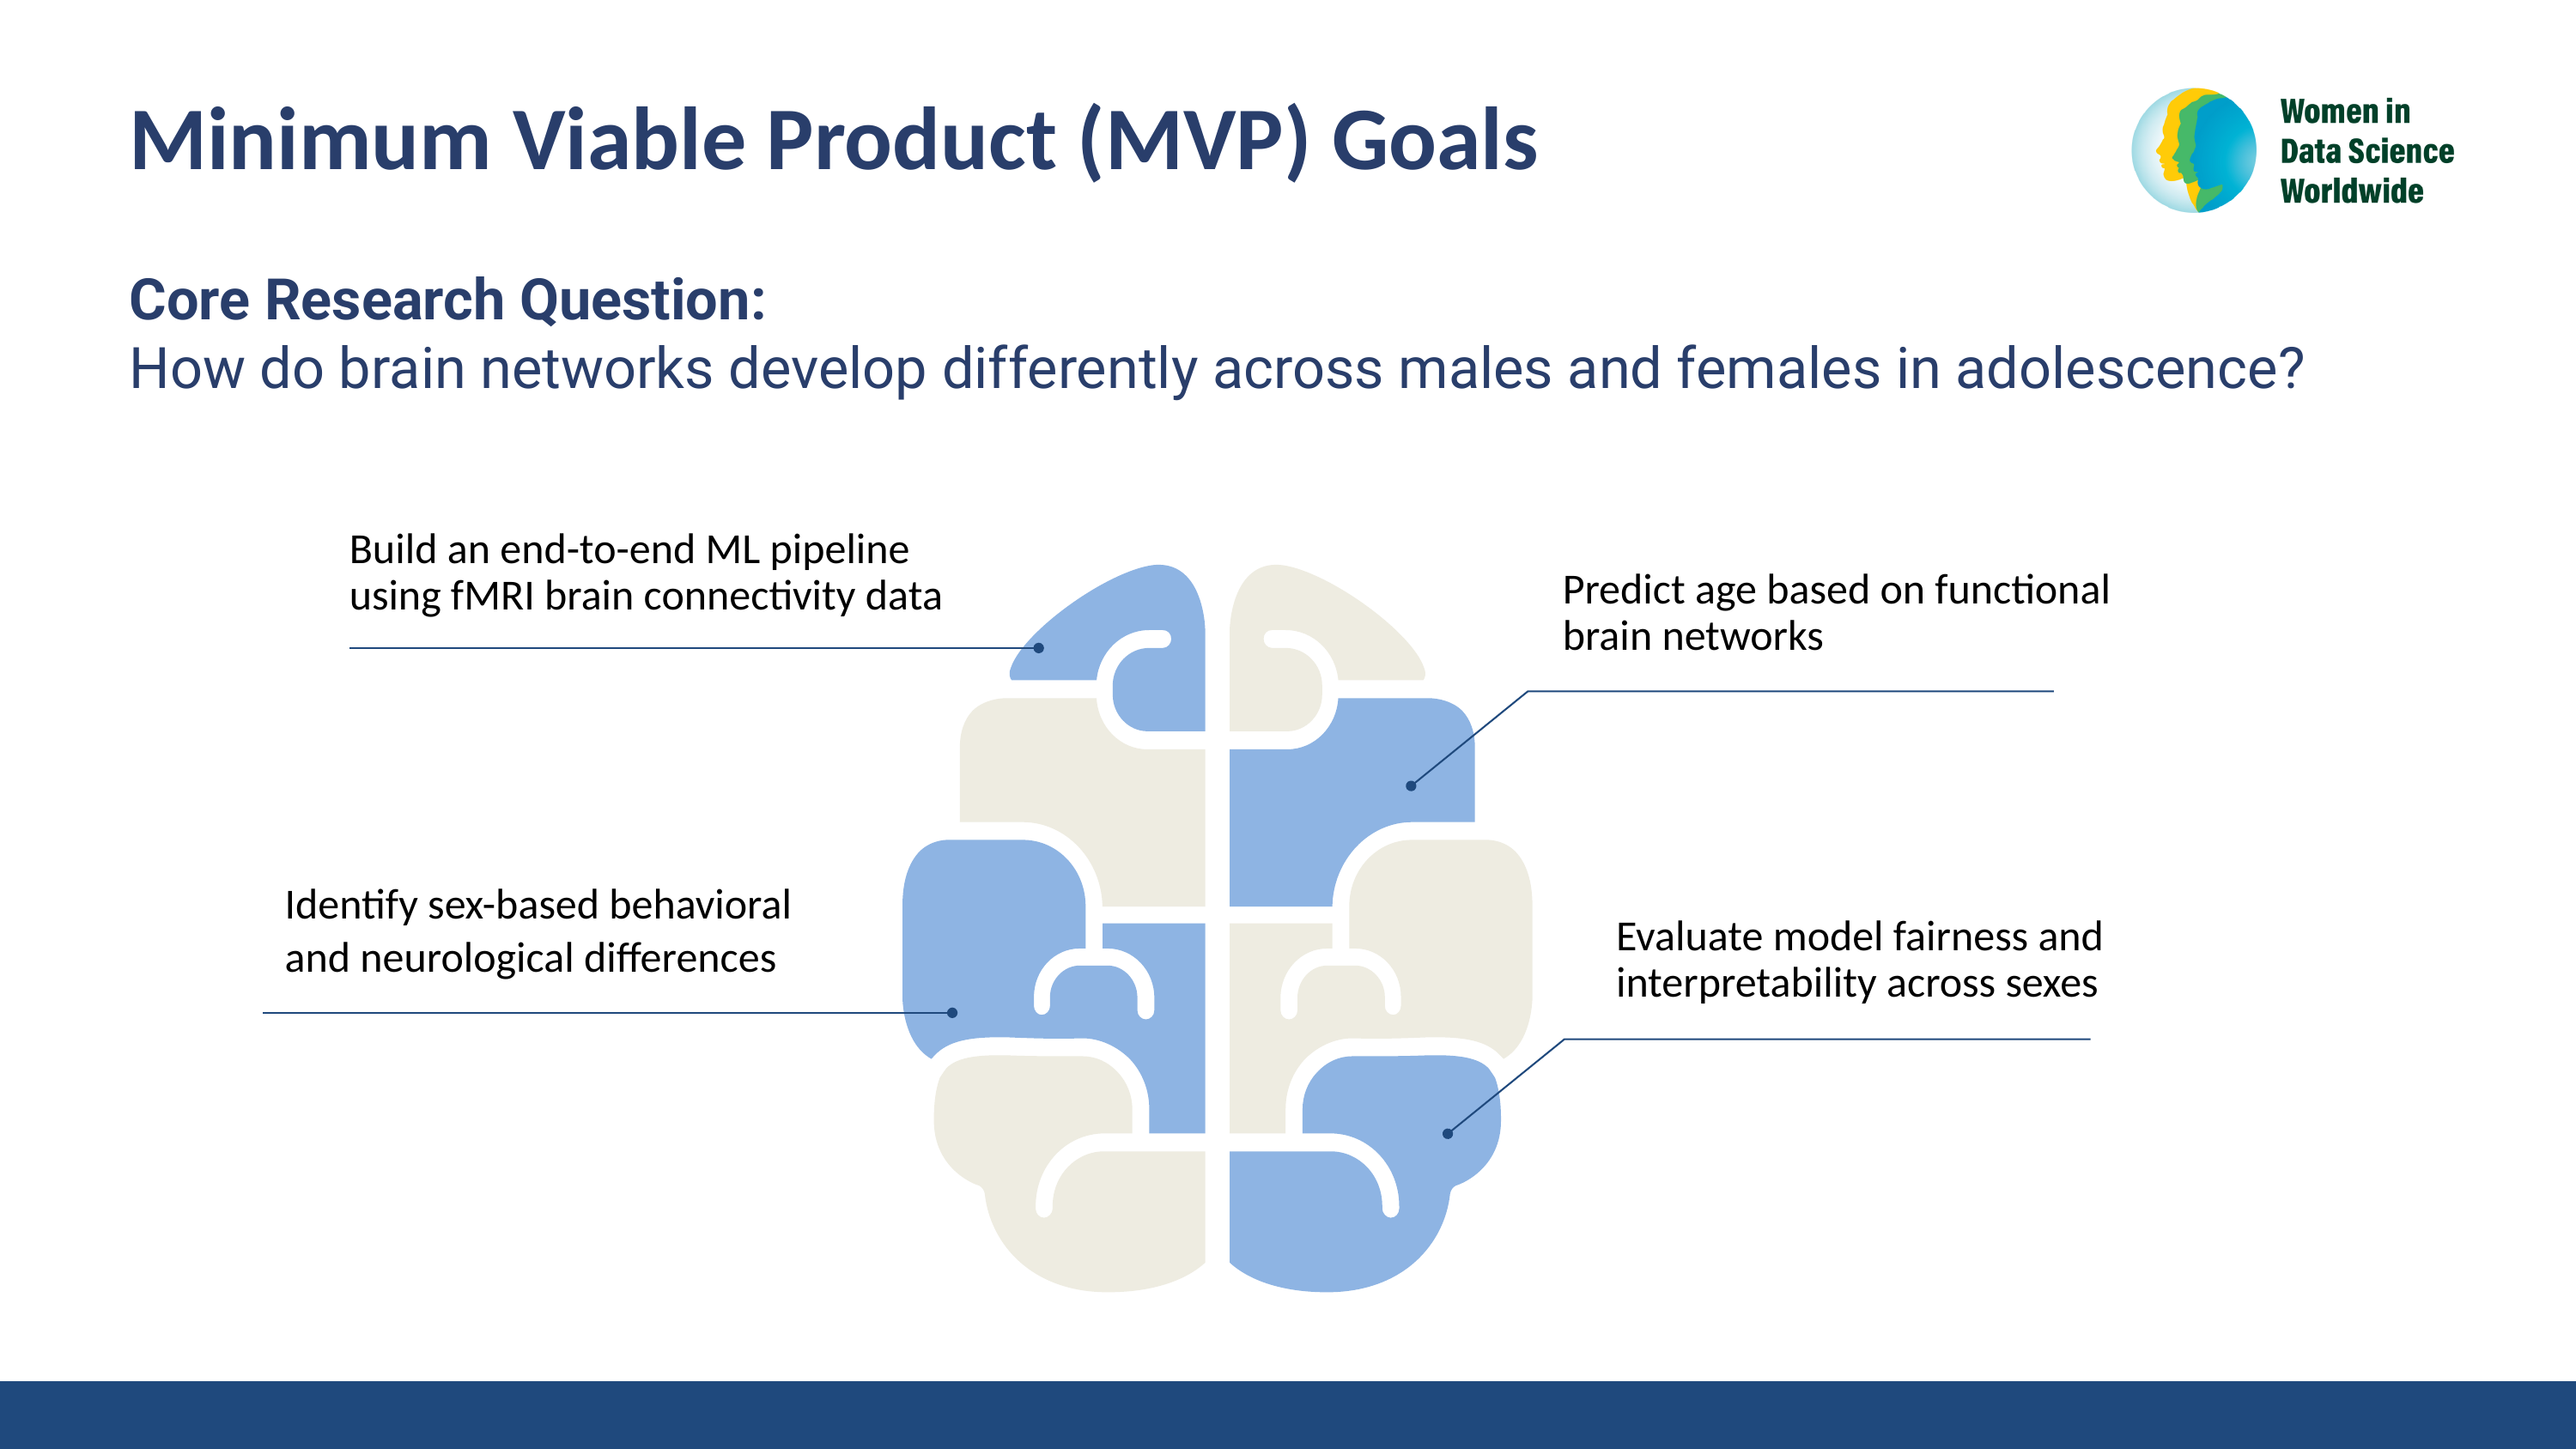

Minimum Viable Product (MVP) Goals

Core Research Question:
How do brain networks develop differently across males and females in adolescence?
Build an end-to-end ML pipeline using fMRI brain connectivity data

Predict age based on functional brain networks

Identify sex-based behavioral
and neurological differences
Evaluate model fairness and interpretability across sexes